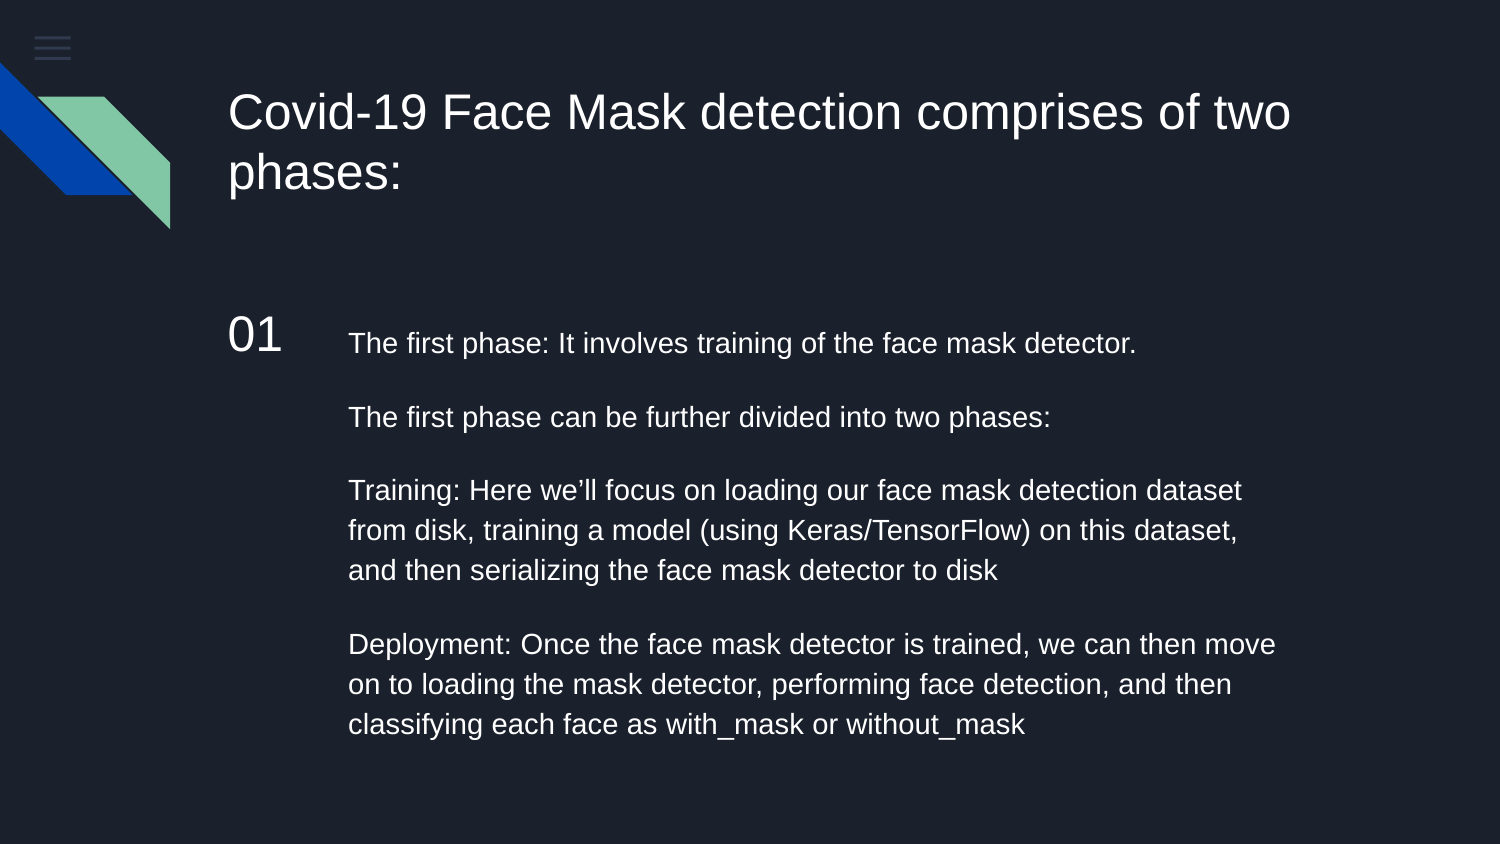

# Covid-19 Face Mask detection comprises of two phases:
01

The first phase: It involves training of the face mask detector.
The first phase can be further divided into two phases:
Training: Here we’ll focus on loading our face mask detection dataset from disk, training a model (using Keras/TensorFlow) on this dataset, and then serializing the face mask detector to disk
Deployment: Once the face mask detector is trained, we can then move on to loading the mask detector, performing face detection, and then classifying each face as with_mask or without_mask